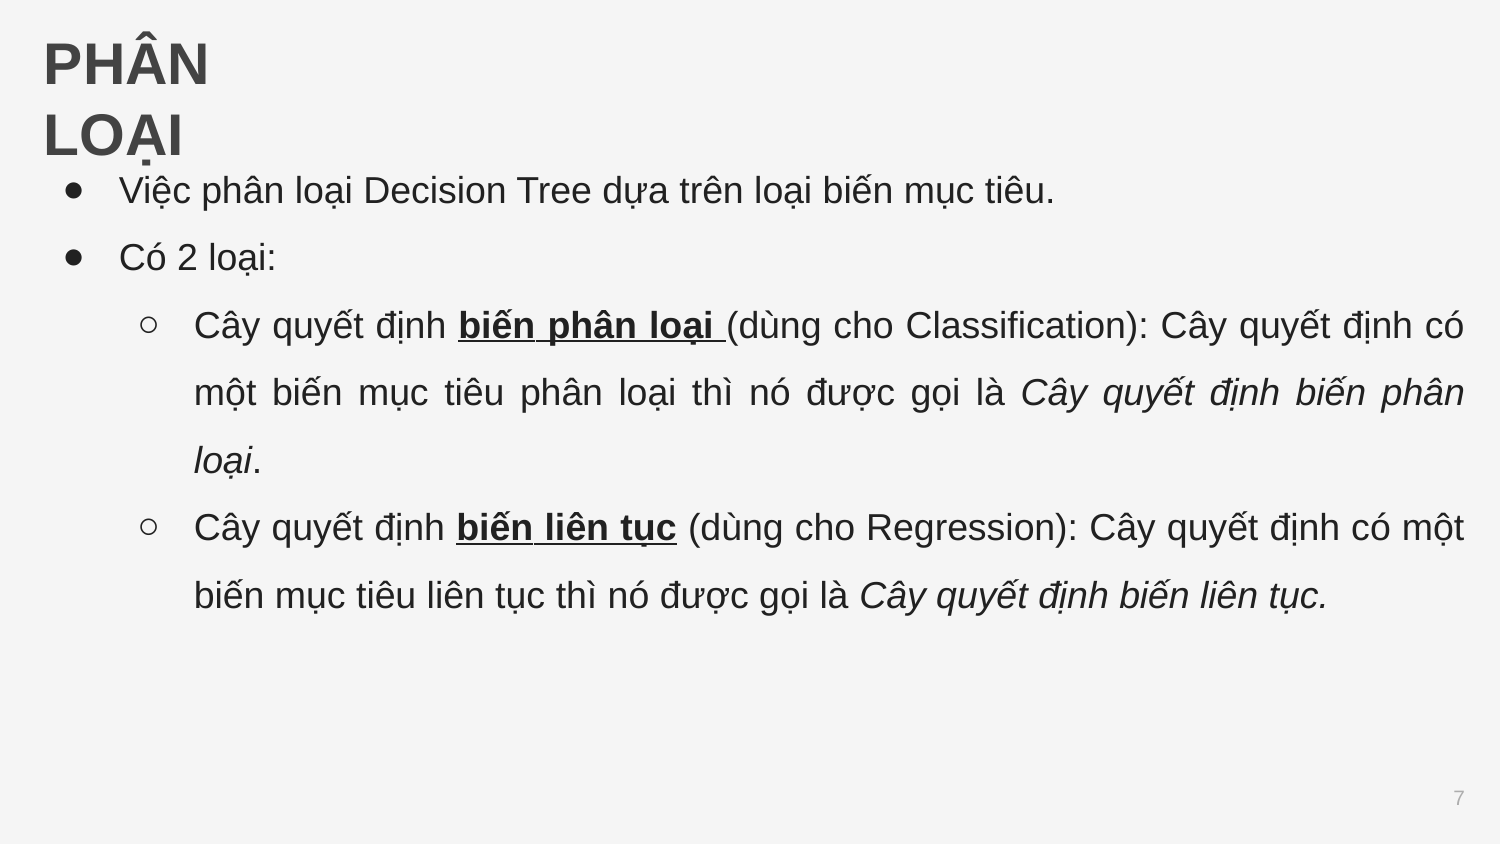

# PHÂN LOẠI
Việc phân loại Decision Tree dựa trên loại biến mục tiêu.
Có 2 loại:
Cây quyết định biến phân loại (dùng cho Classification): Cây quyết định có một biến mục tiêu phân loại thì nó được gọi là Cây quyết định biến phân loại.
Cây quyết định biến liên tục (dùng cho Regression): Cây quyết định có một biến mục tiêu liên tục thì nó được gọi là Cây quyết định biến liên tục.
7